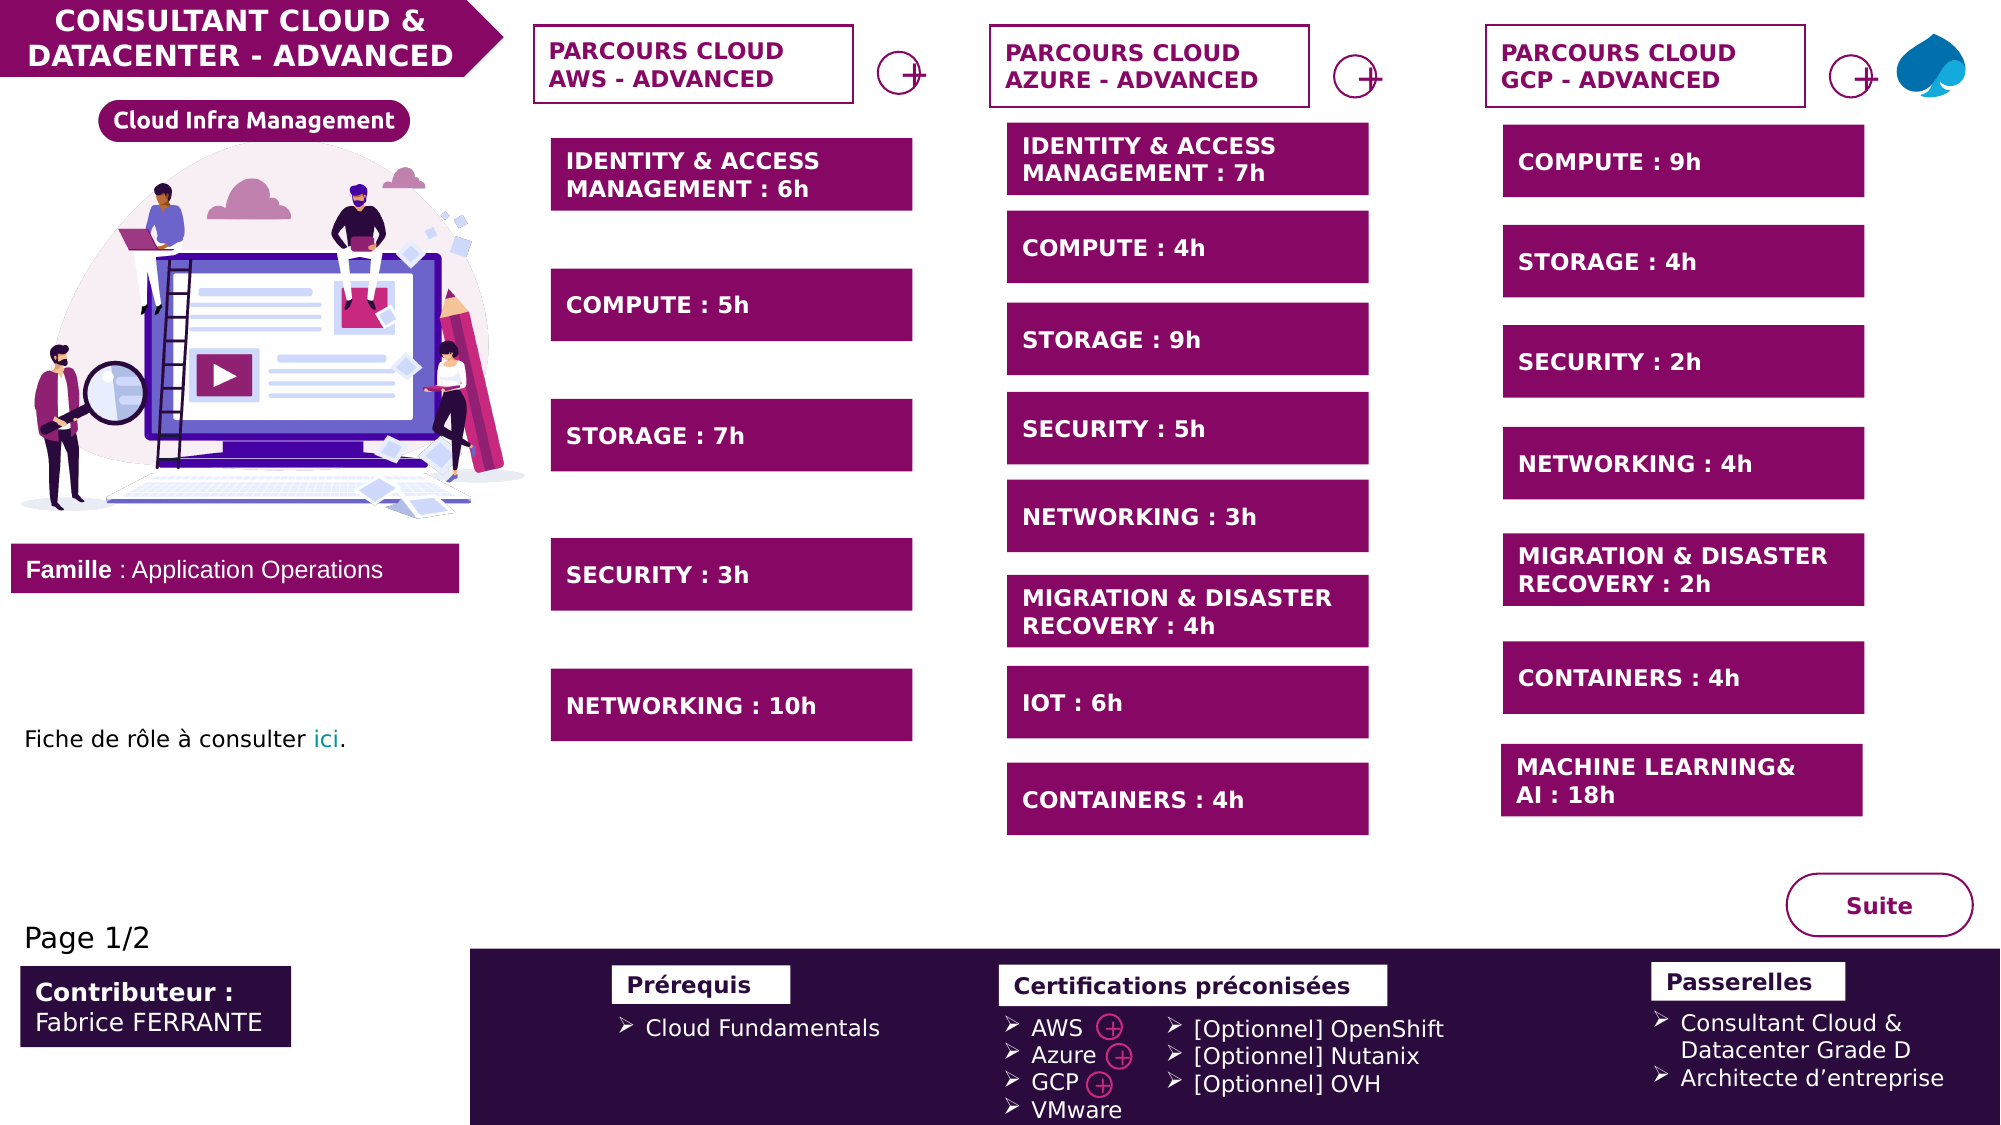

CONSULTANT CLOUD & DATACENTER - ADVANCED
PARCOURS CLOUD GCP - ADVANCED
PARCOURS CLOUD AWS - ADVANCED
PARCOURS CLOUD AZURE - ADVANCED
+
+
+
IDENTITY & ACCESS MANAGEMENT : 7h
COMPUTE : 9h
IDENTITY & ACCESS MANAGEMENT : 6h
COMPUTE : 4h
STORAGE : 4h
COMPUTE : 5h
STORAGE : 9h
SECURITY : 2h
SECURITY : 5h
STORAGE : 7h
NETWORKING : 4h
NETWORKING : 3h
MIGRATION & DISASTER RECOVERY : 2h
SECURITY : 3h
MIGRATION & DISASTER RECOVERY : 4h
CONTAINERS : 4h
IOT : 6h
NETWORKING : 10h
Fiche de rôle à consulter ici.
MACHINE LEARNING& AI : 18h
CONTAINERS : 4h
Suite
Page 1/2

Passerelles
Consultant Cloud & Datacenter Grade D
Architecte d’entreprise
Certifications préconisées
Prérequis
Contributeur :
Fabrice FERRANTE
AWS
Azure
GCP
VMware
Cloud Fundamentals
[Optionnel] OpenShift
[Optionnel] Nutanix
[Optionnel] OVH
+
+
+